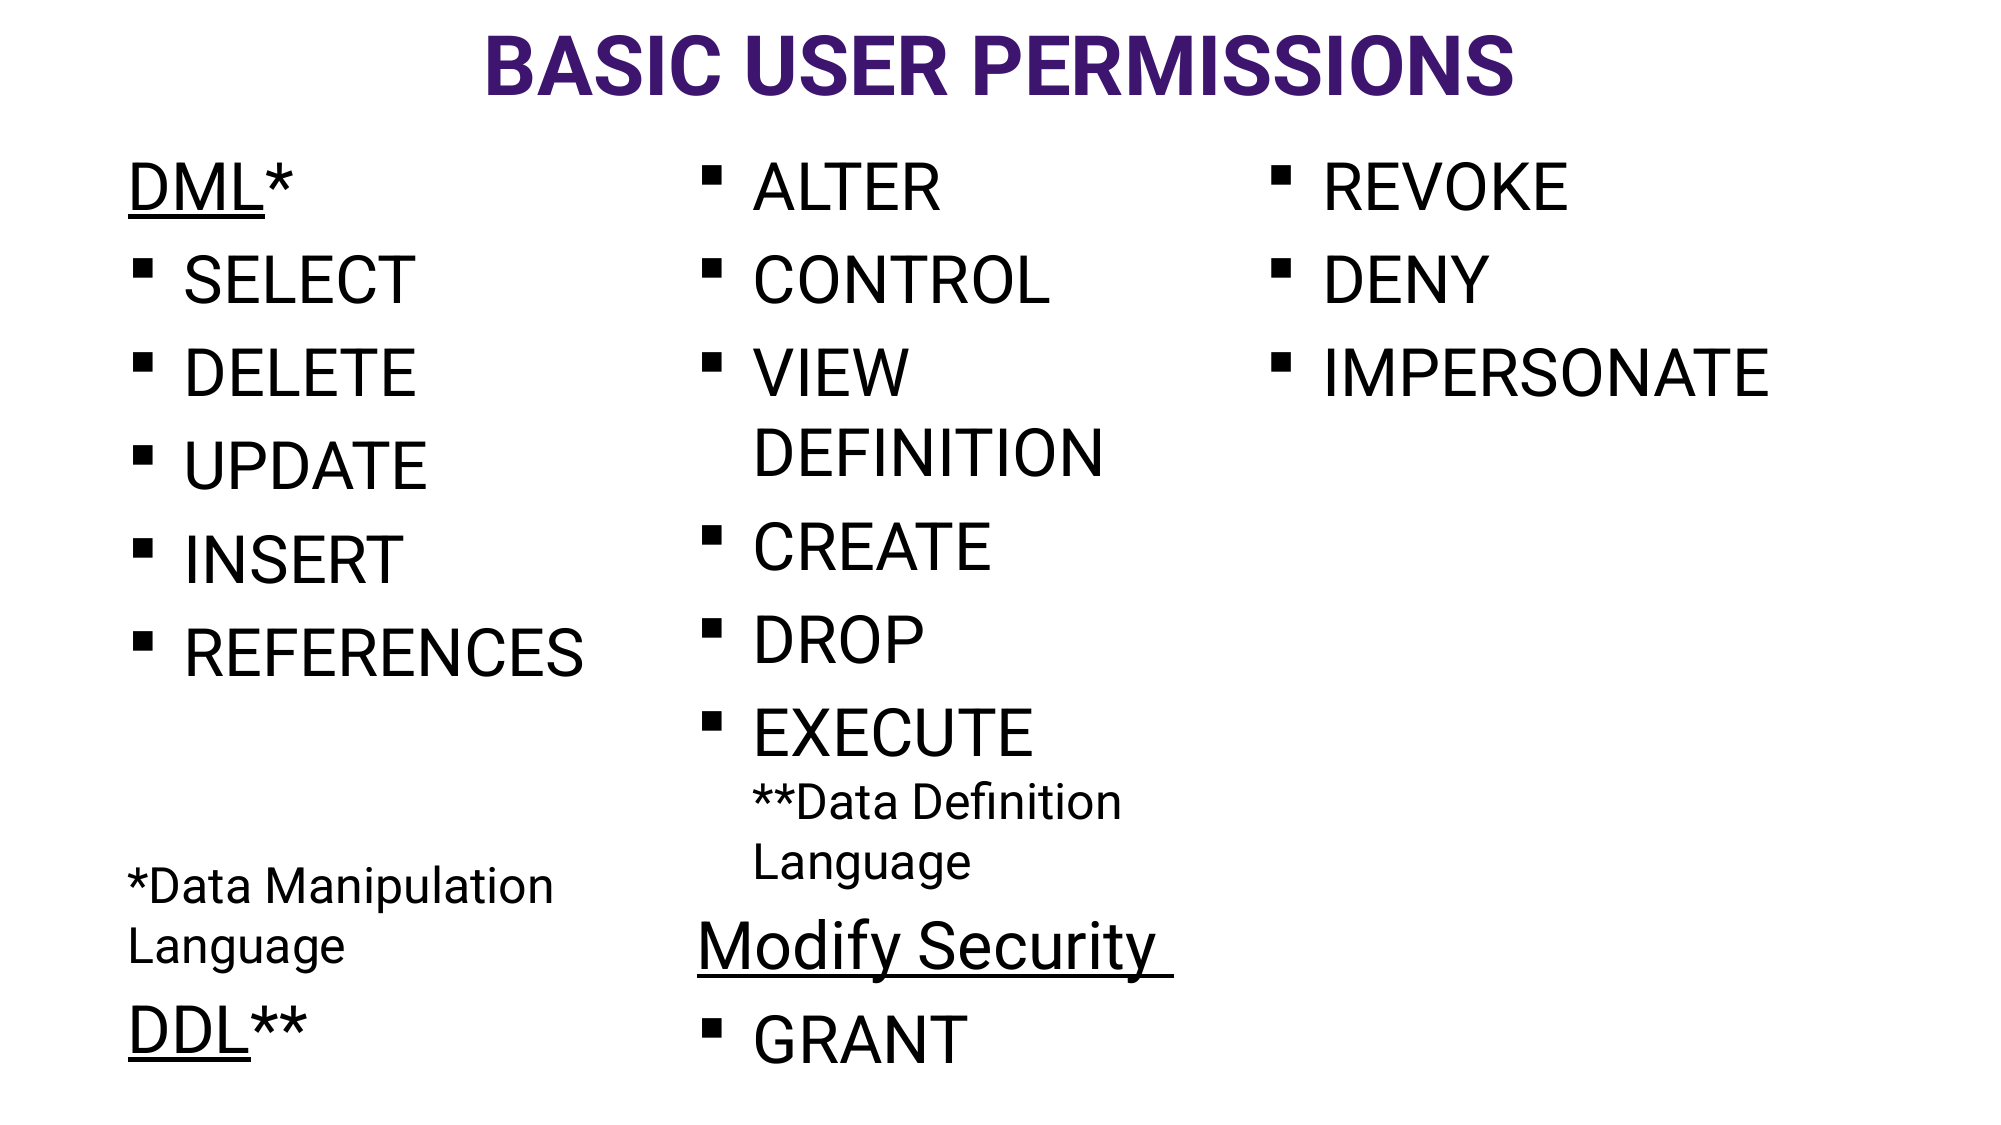

# Basic user permissions
DML*
SELECT
DELETE
UPDATE
INSERT
REFERENCES

*Data Manipulation Language
DDL**
ALTER
CONTROL
VIEW DEFINITION
CREATE
DROP
EXECUTE
**Data Definition Language
Modify Security
GRANT
REVOKE
DENY
IMPERSONATE